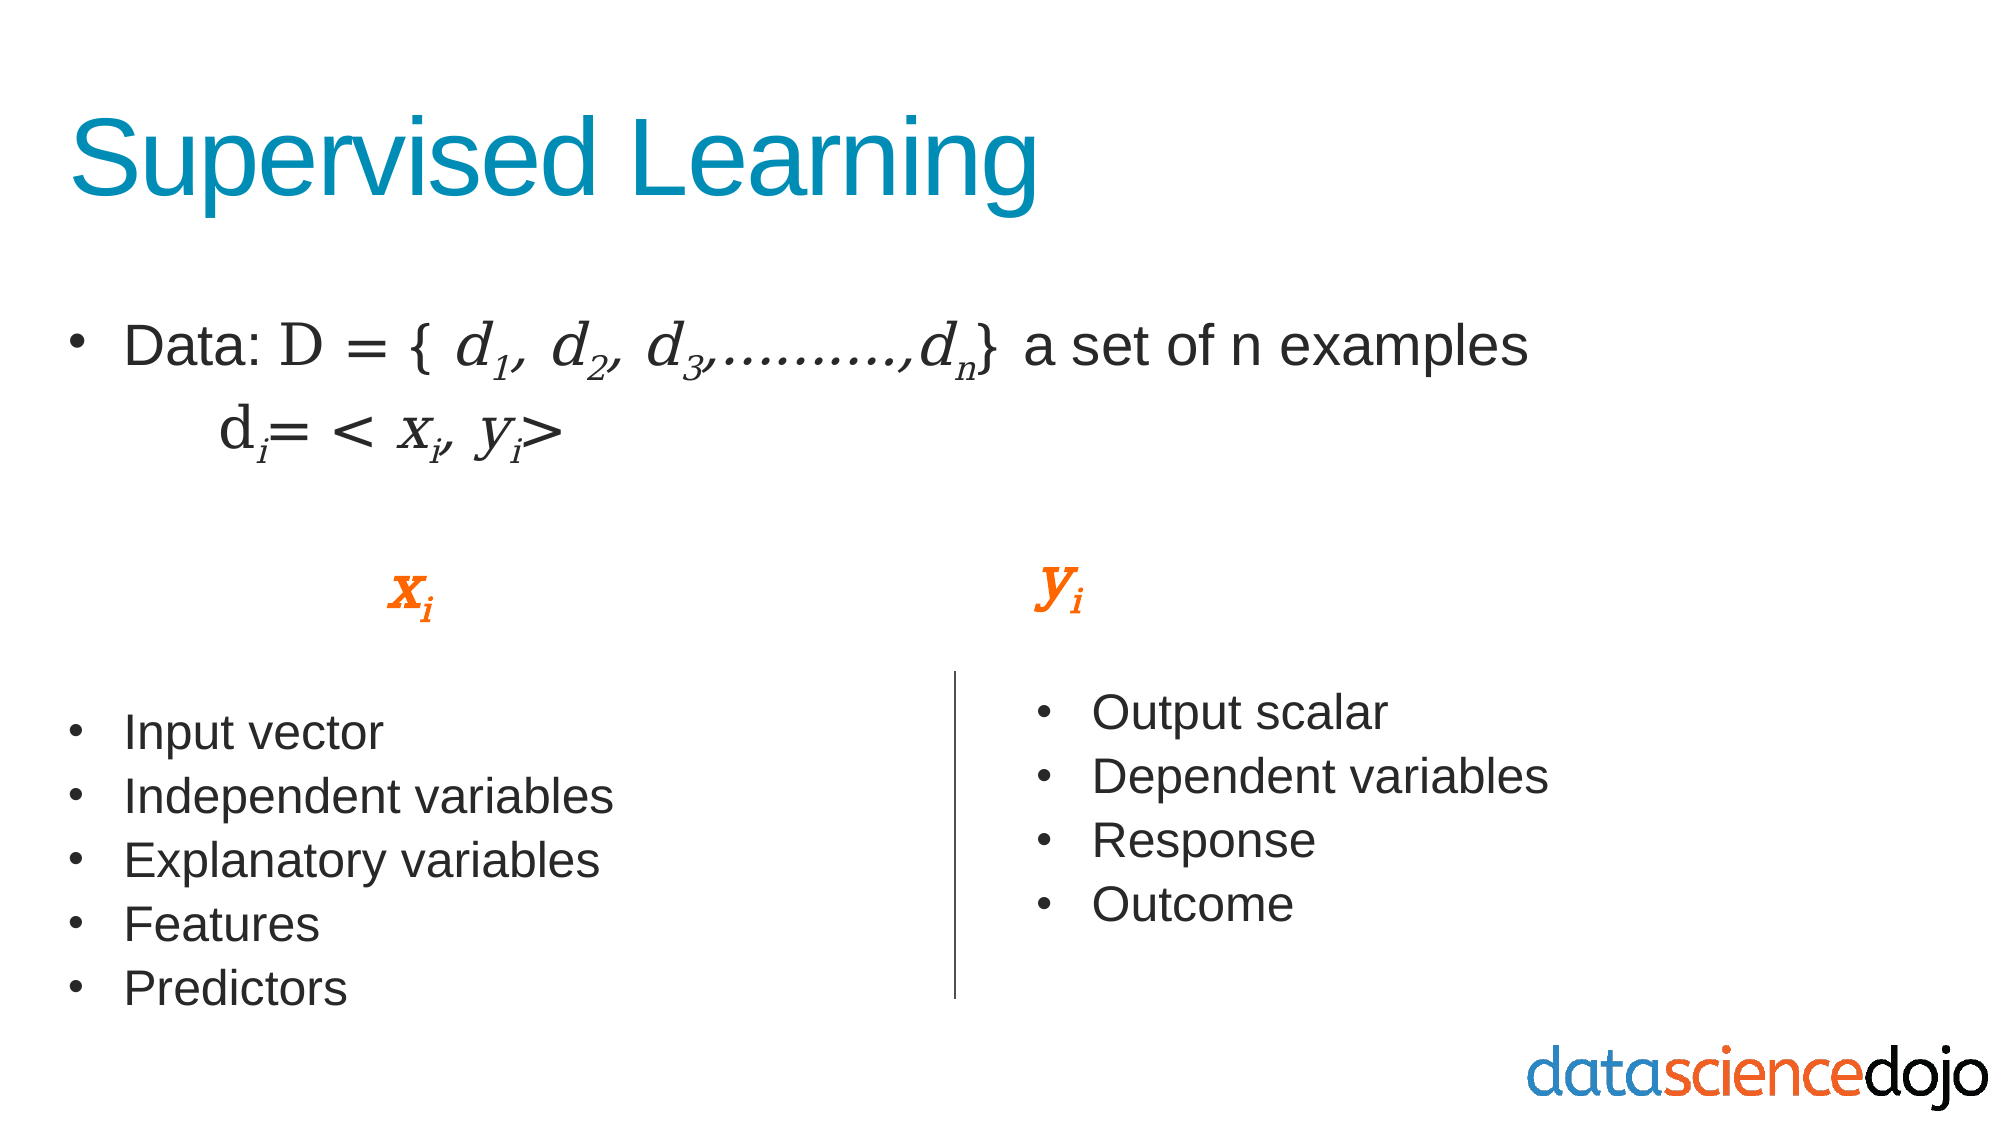

# Supervised Learning
Data: D = { d1, d2, d3,……….,dn} 	a set of n examples
	di= < xi, yi>

		 xi

Input vector
Independent variables
Explanatory variables
Features
Predictors
yi

Output scalar
Dependent variables
Response
Outcome